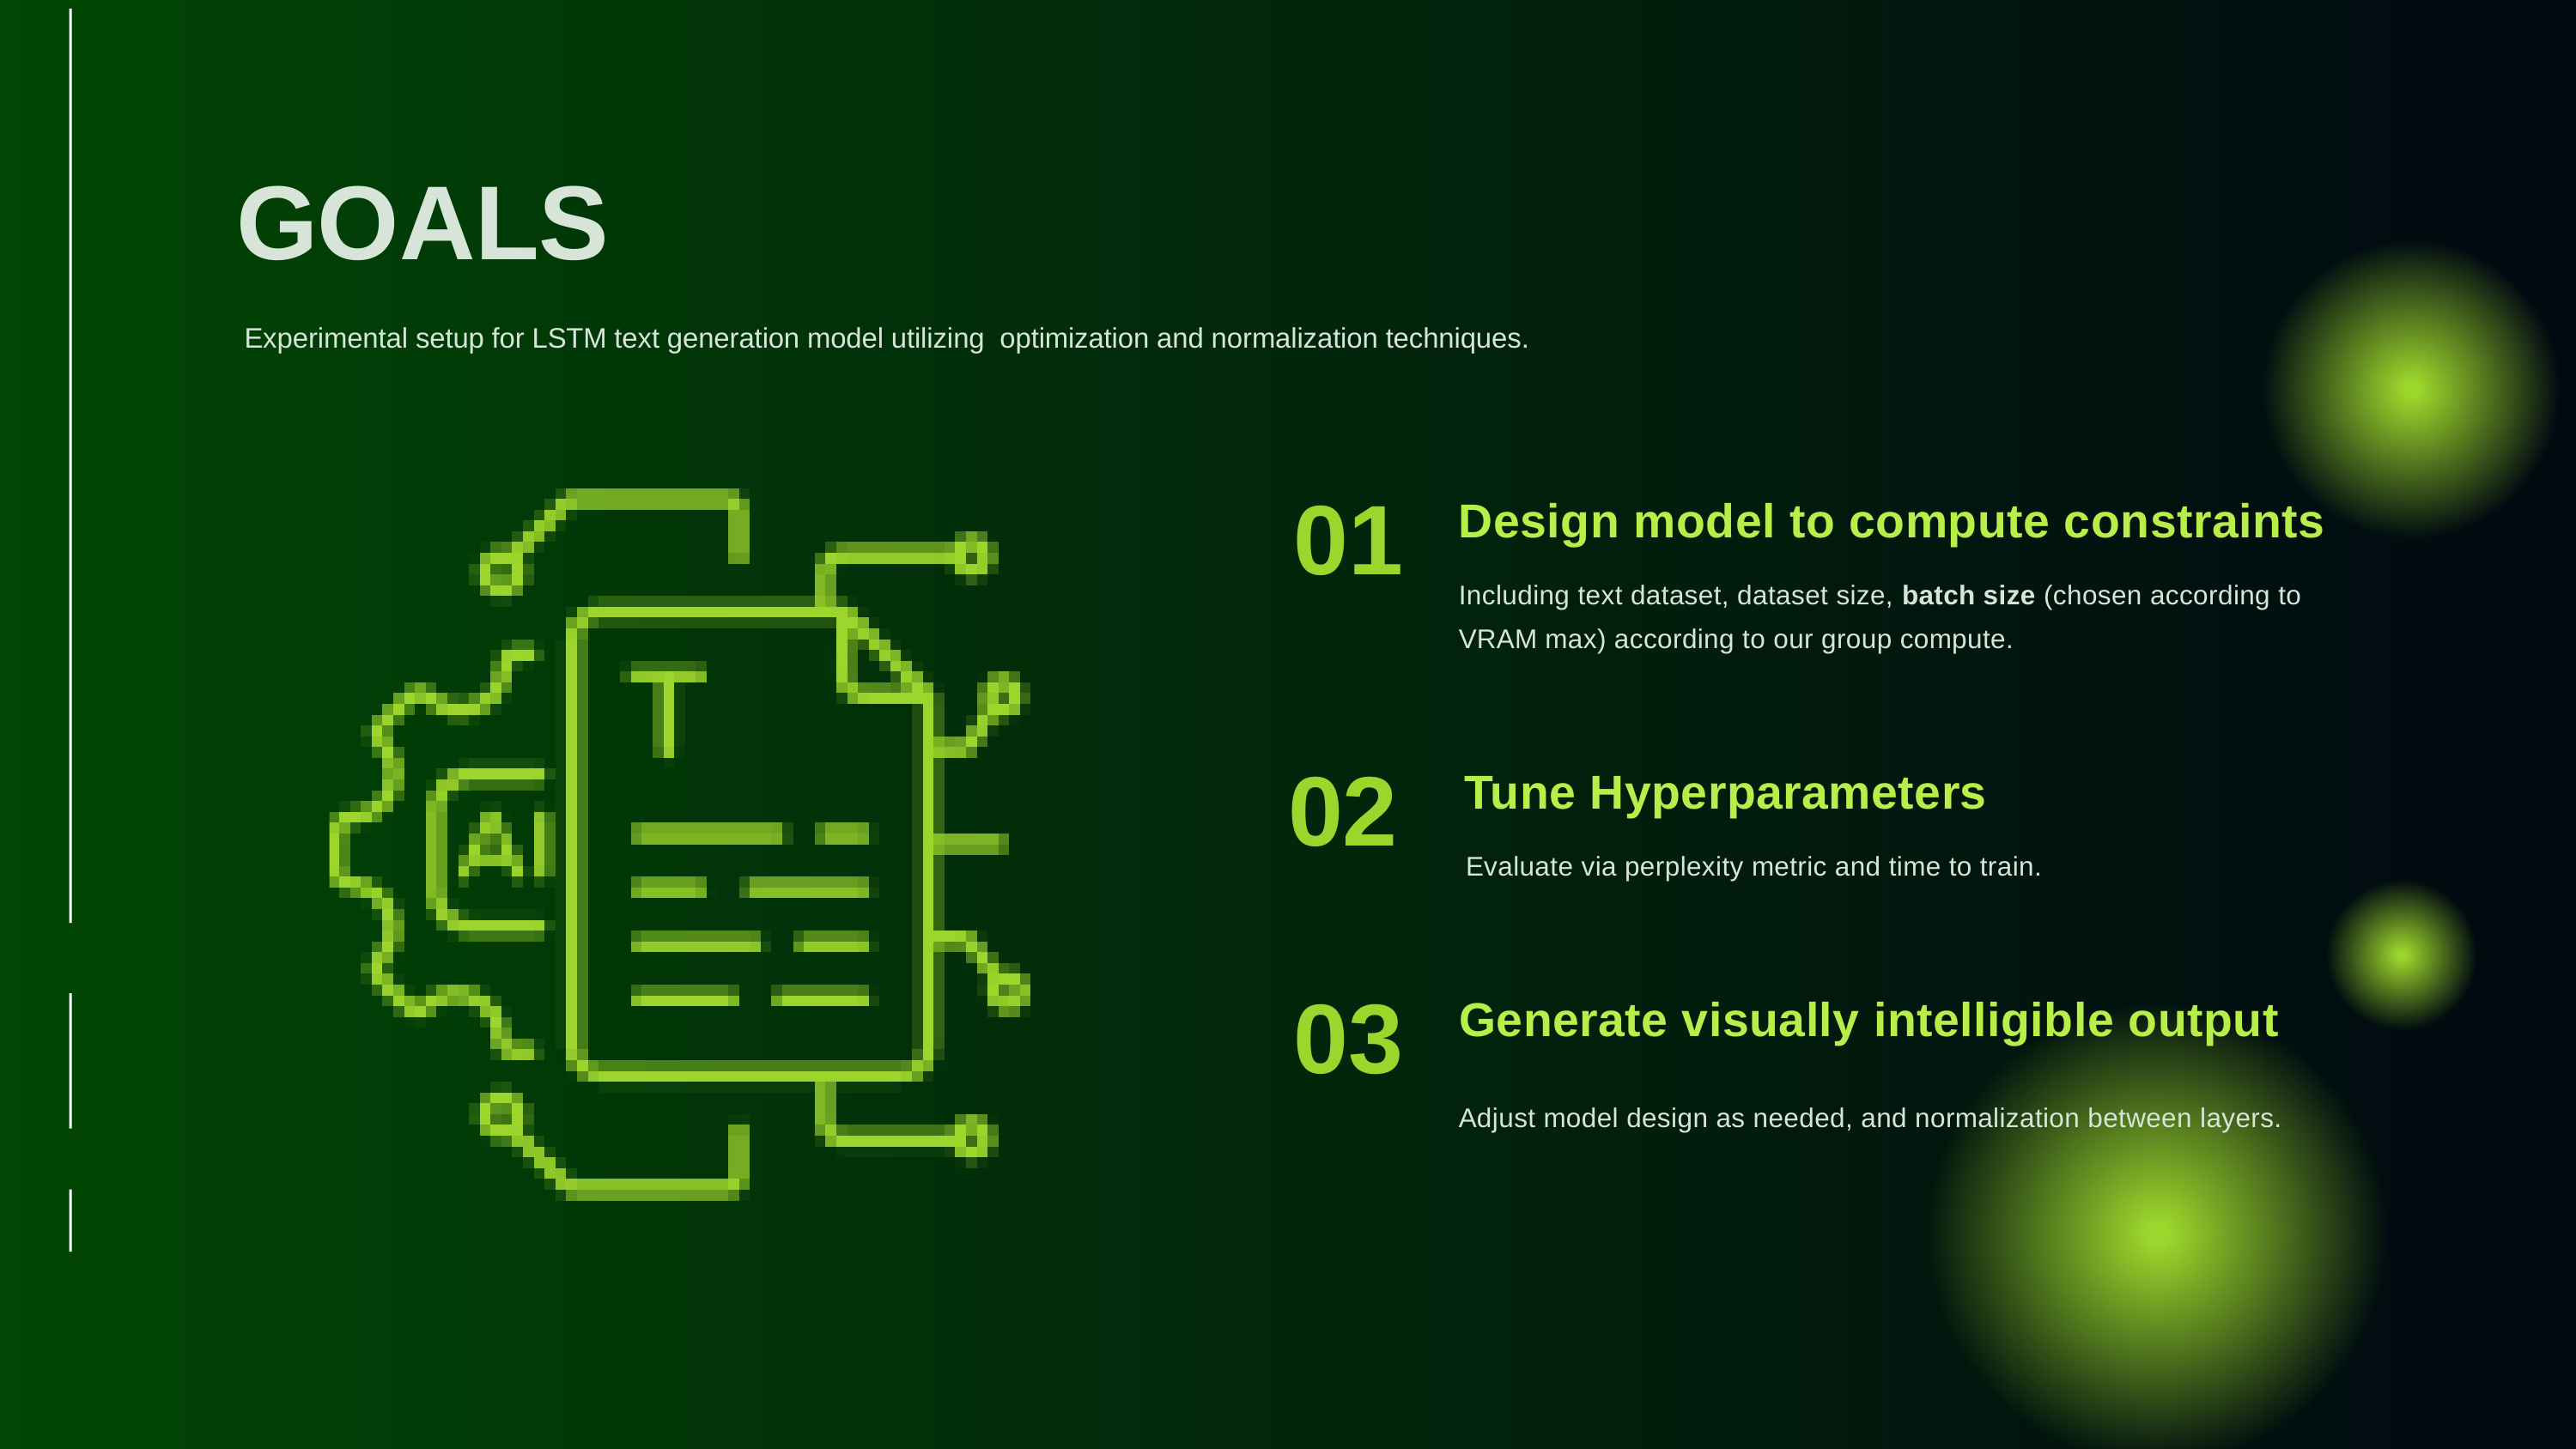

GOALS

Experimental setup for LSTM text generation model utilizing  optimization and normalization techniques.
01
Design model to compute constraints

Including text dataset, dataset size, batch size (chosen according to VRAM max) according to our group compute.
02
Tune Hyperparameters
Evaluate via perplexity metric and time to train.

03

Generate visually intelligible output

Adjust model design as needed, and normalization between layers.